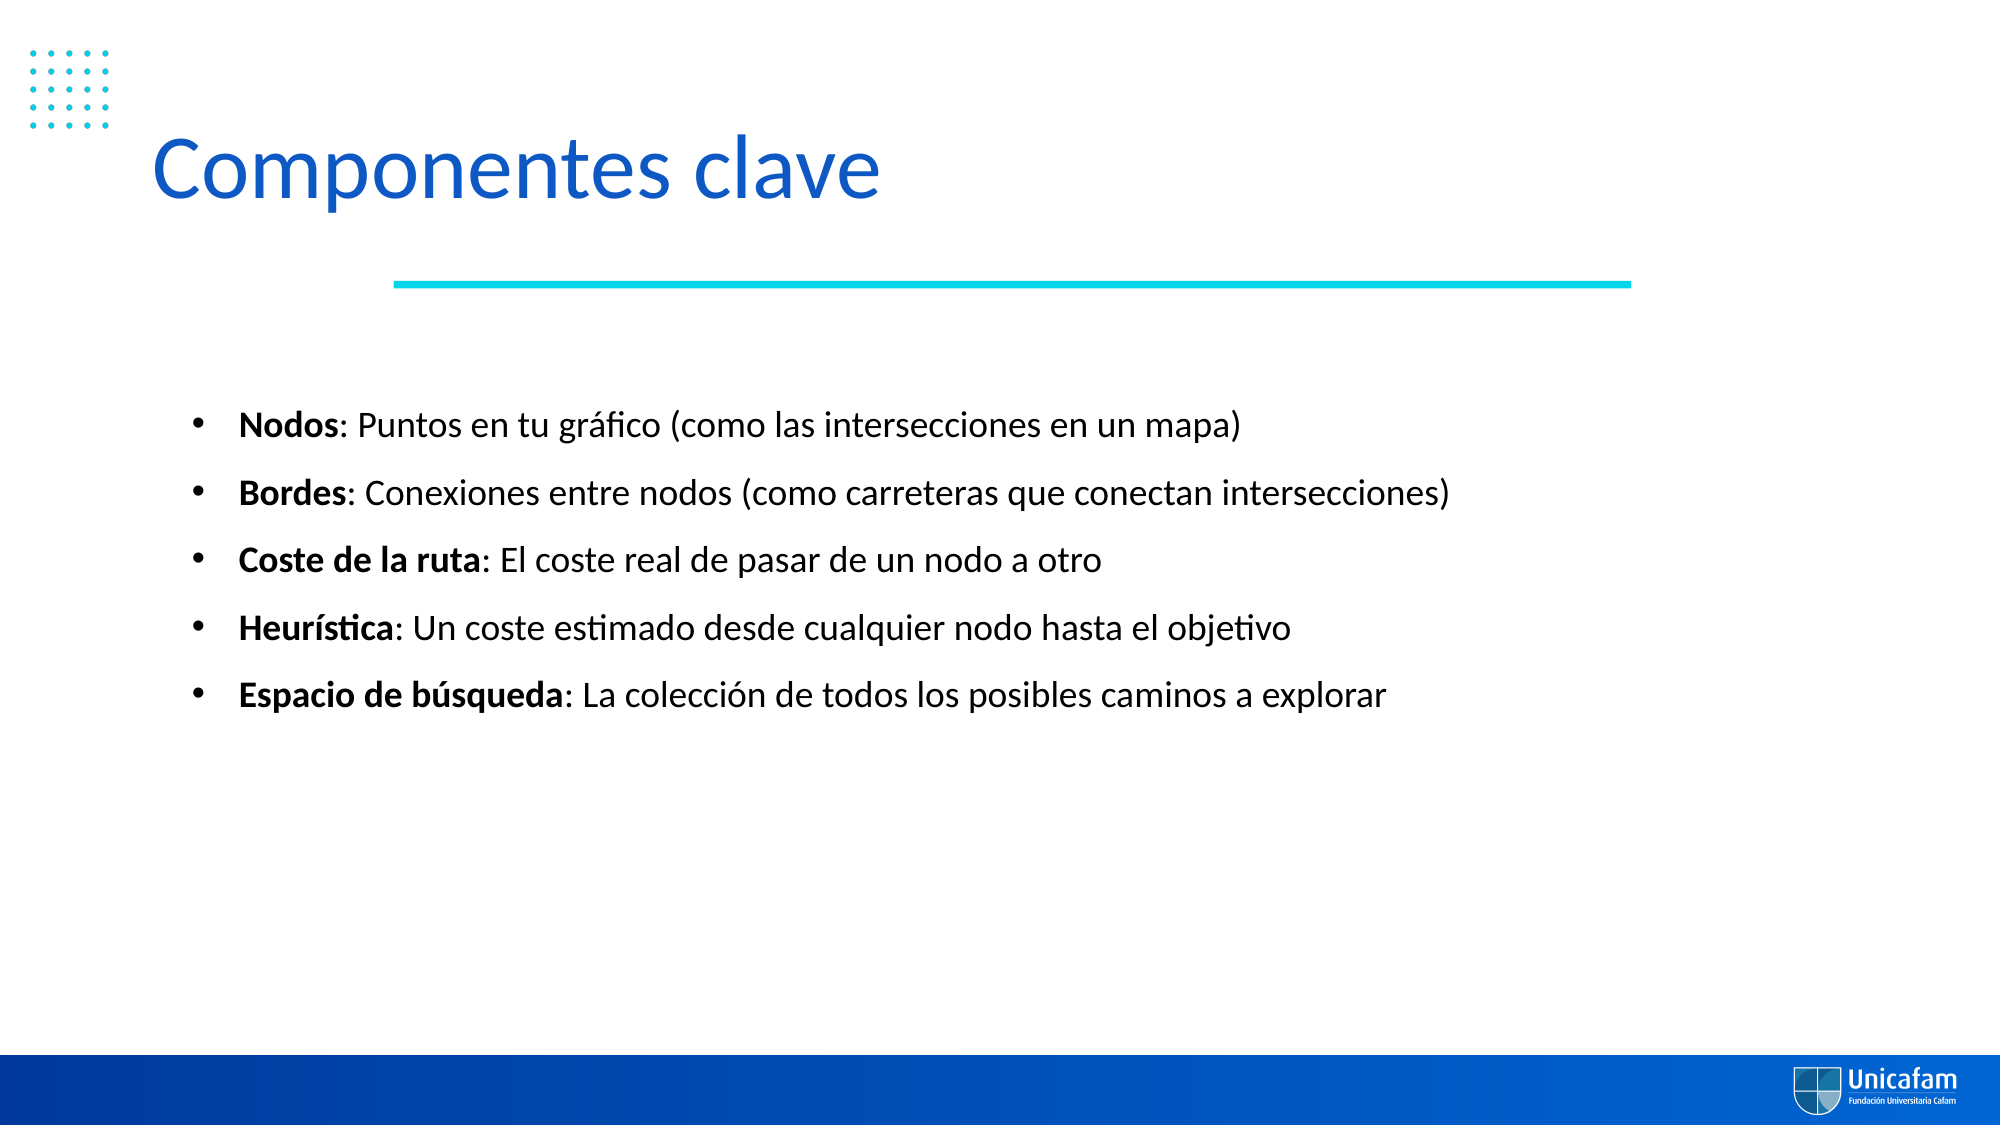

Componentes clave
Nodos: Puntos en tu gráfico (como las intersecciones en un mapa)
Bordes: Conexiones entre nodos (como carreteras que conectan intersecciones)
Coste de la ruta: El coste real de pasar de un nodo a otro
Heurística: Un coste estimado desde cualquier nodo hasta el objetivo
Espacio de búsqueda: La colección de todos los posibles caminos a explorar